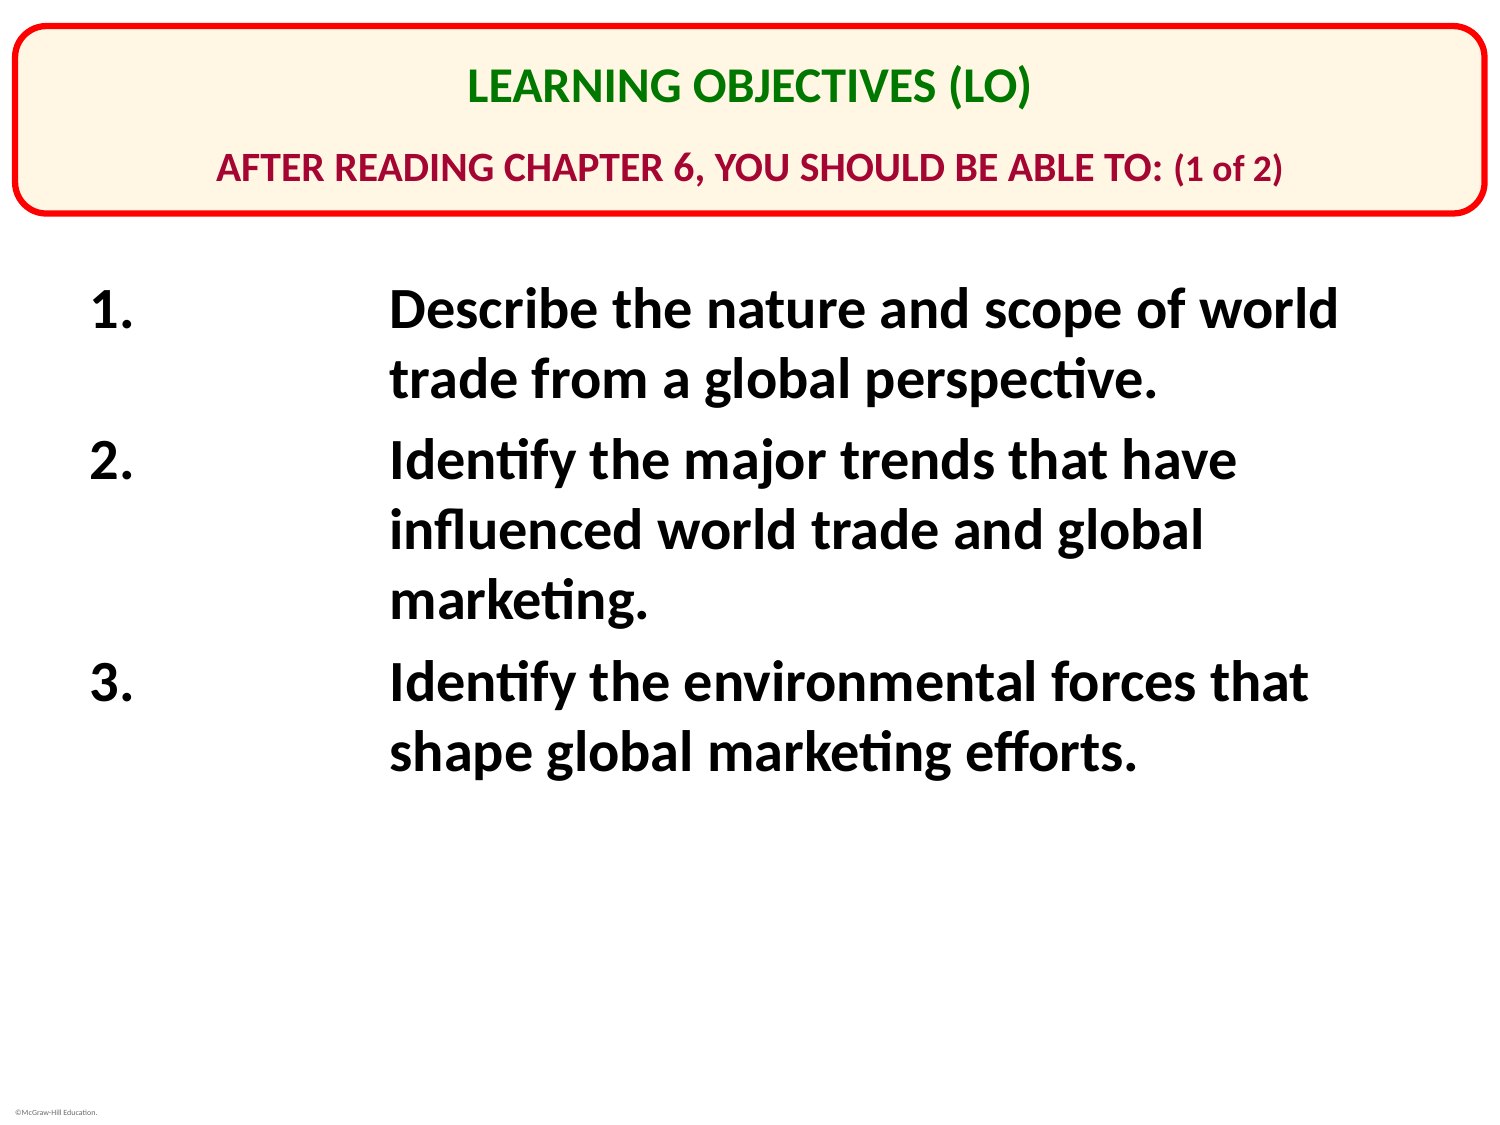

# LEARNING OBJECTIVES (LO) AFTER READING CHAPTER 6, YOU SHOULD BE ABLE TO: (1 of 2)
1.	Describe the nature and scope of world trade from a global perspective.
2. 	Identify the major trends that have influenced world trade and global marketing.
3. 	Identify the environmental forces that shape global marketing efforts.